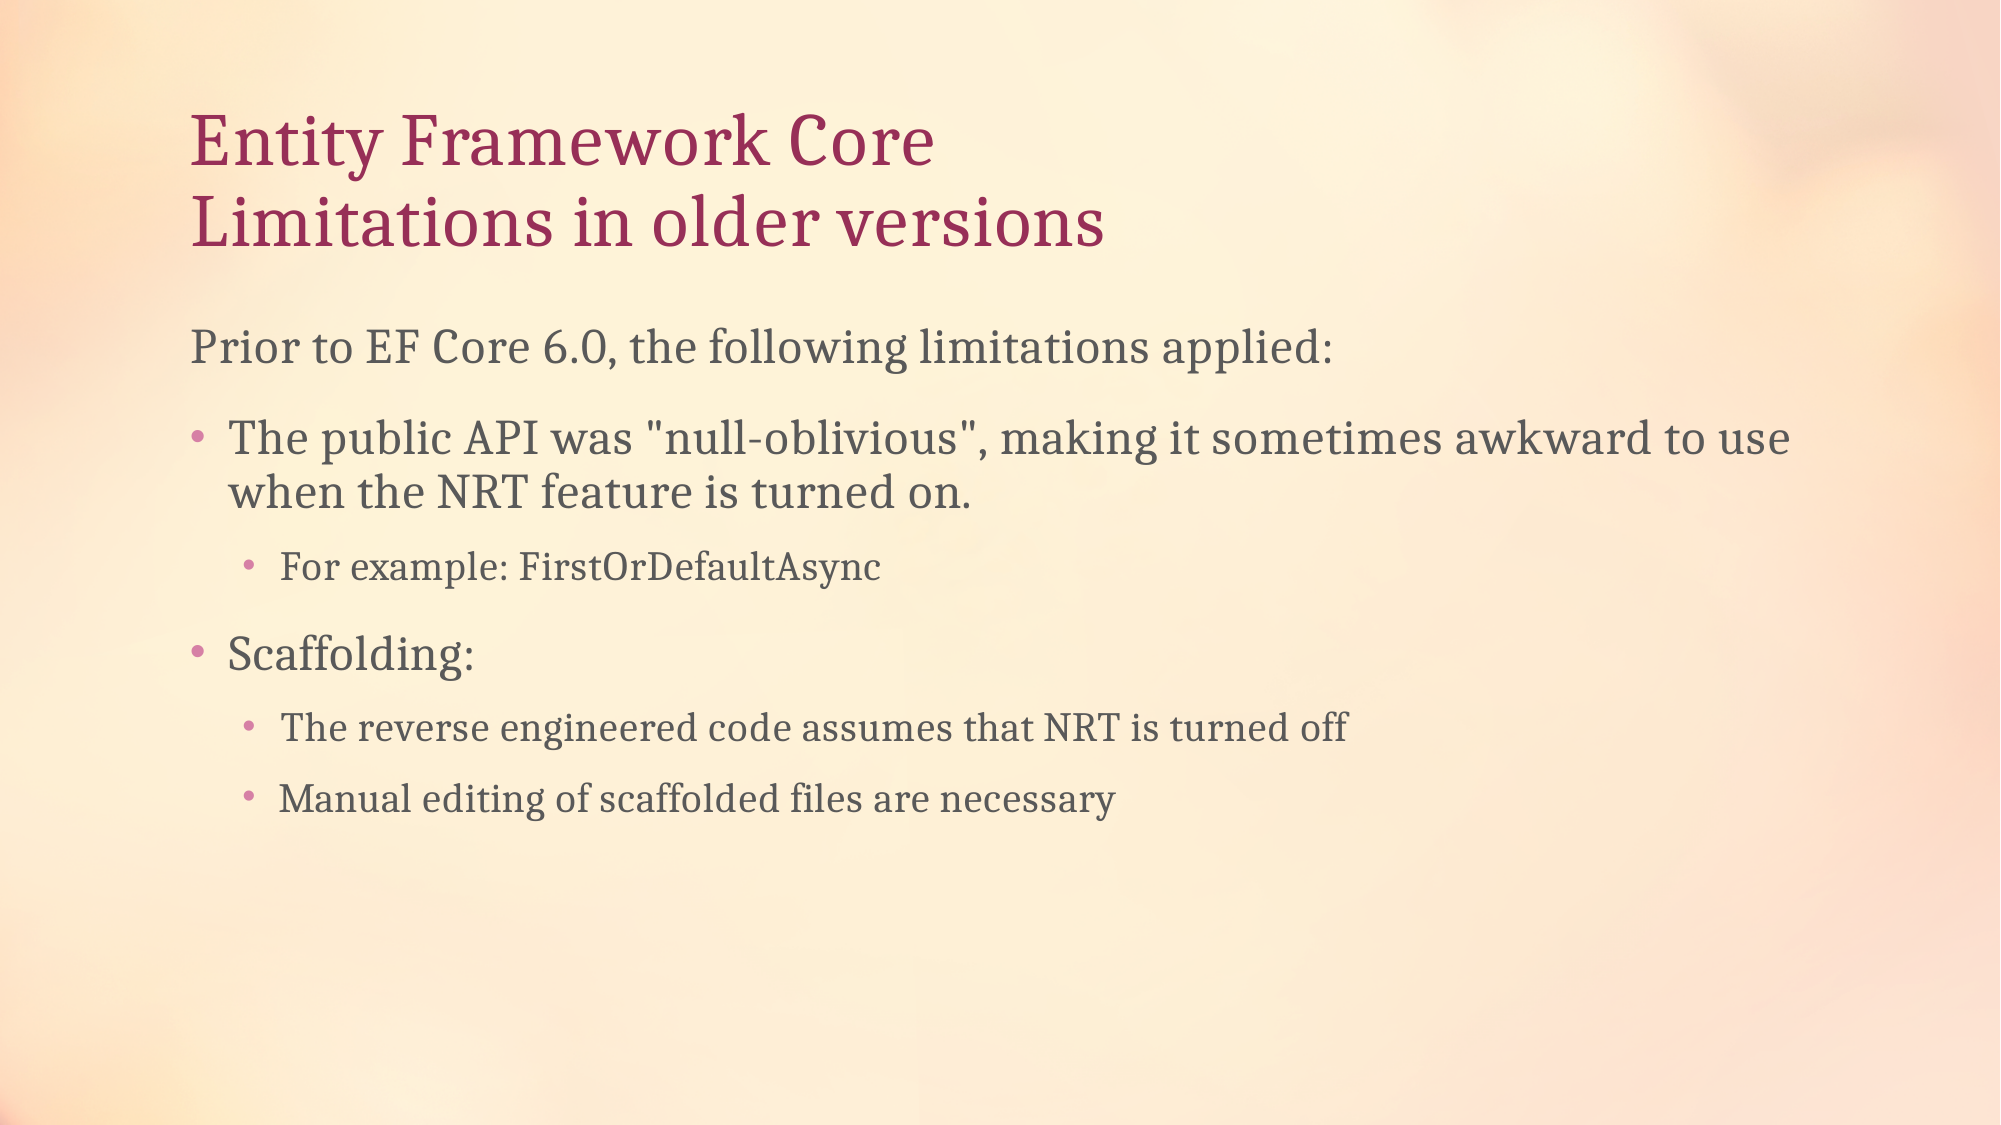

# Entity Framework Core Limitations in older versions
Prior to EF Core 6.0, the following limitations applied:
The public API was "null-oblivious", making it sometimes awkward to use when the NRT feature is turned on.
For example: FirstOrDefaultAsync
Scaffolding:
The reverse engineered code assumes that NRT is turned off
Manual editing of scaffolded files are necessary